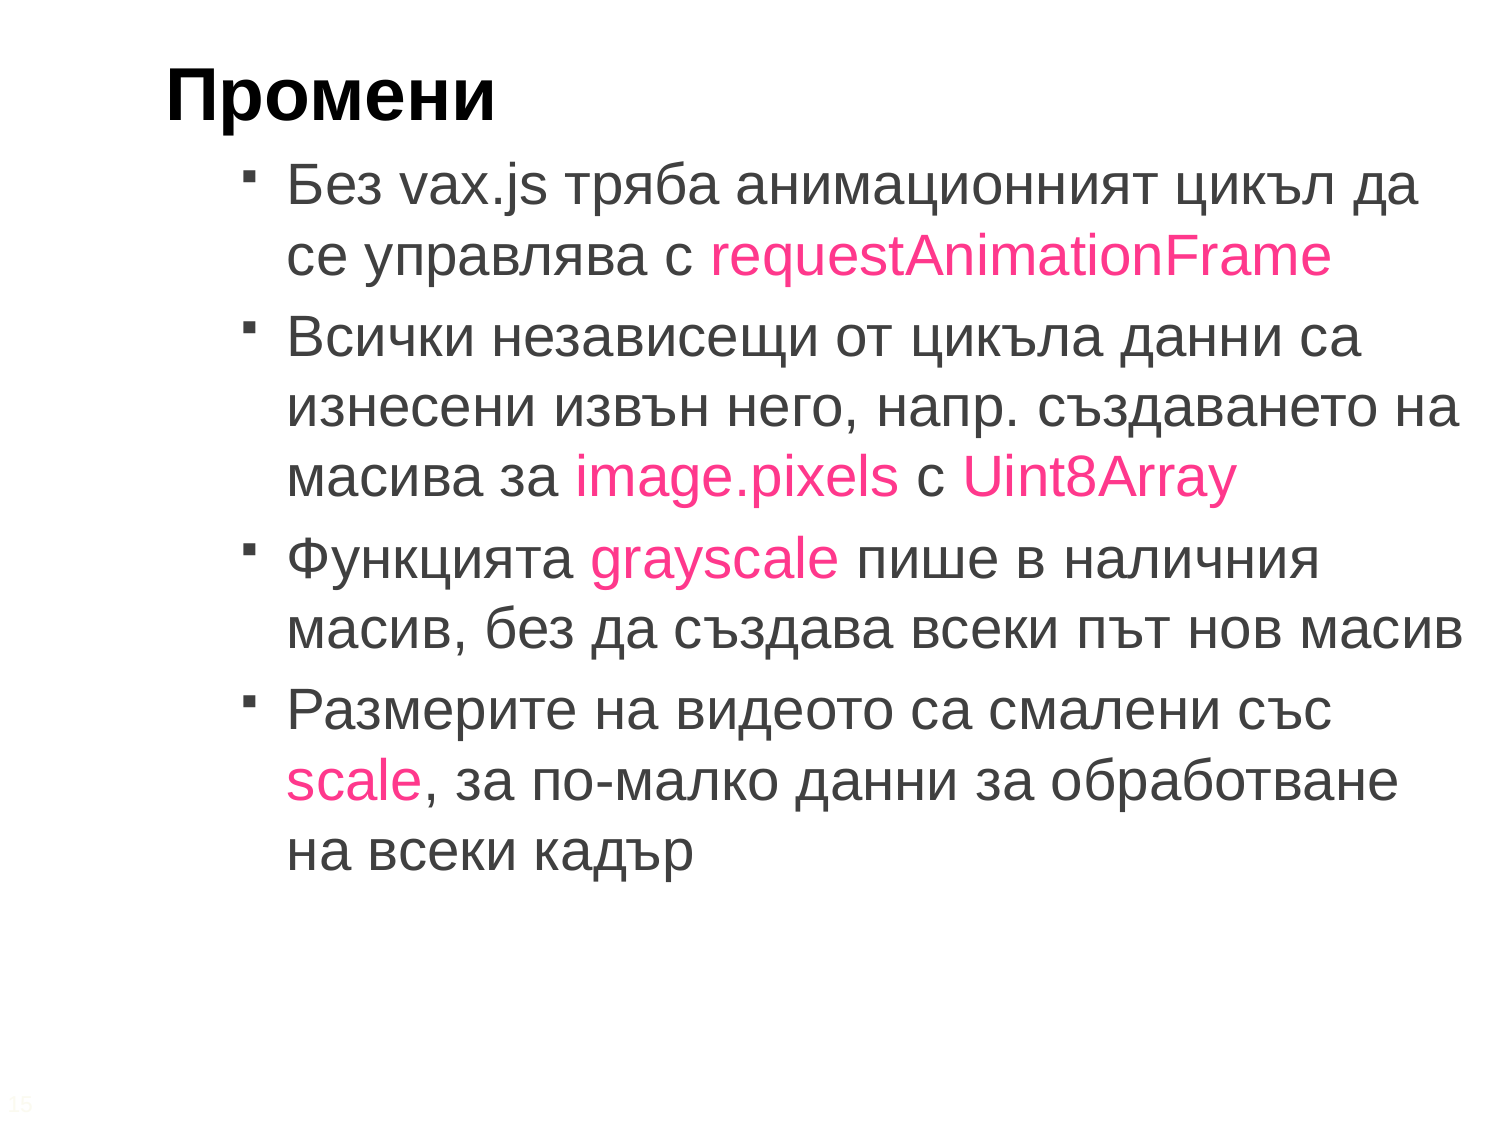

Промени
Без vax.js тряба анимационният цикъл да се управлява с requestAnimationFrame
Всички независещи от цикъла данни са изнесени извън него, напр. създаването на масива за image.pixels с Uint8Array
Функцията grayscale пише в наличния масив, без да създава всеки път нов масив
Размерите на видеото са смалени със scale, за по-малко данни за обработване на всеки кадър